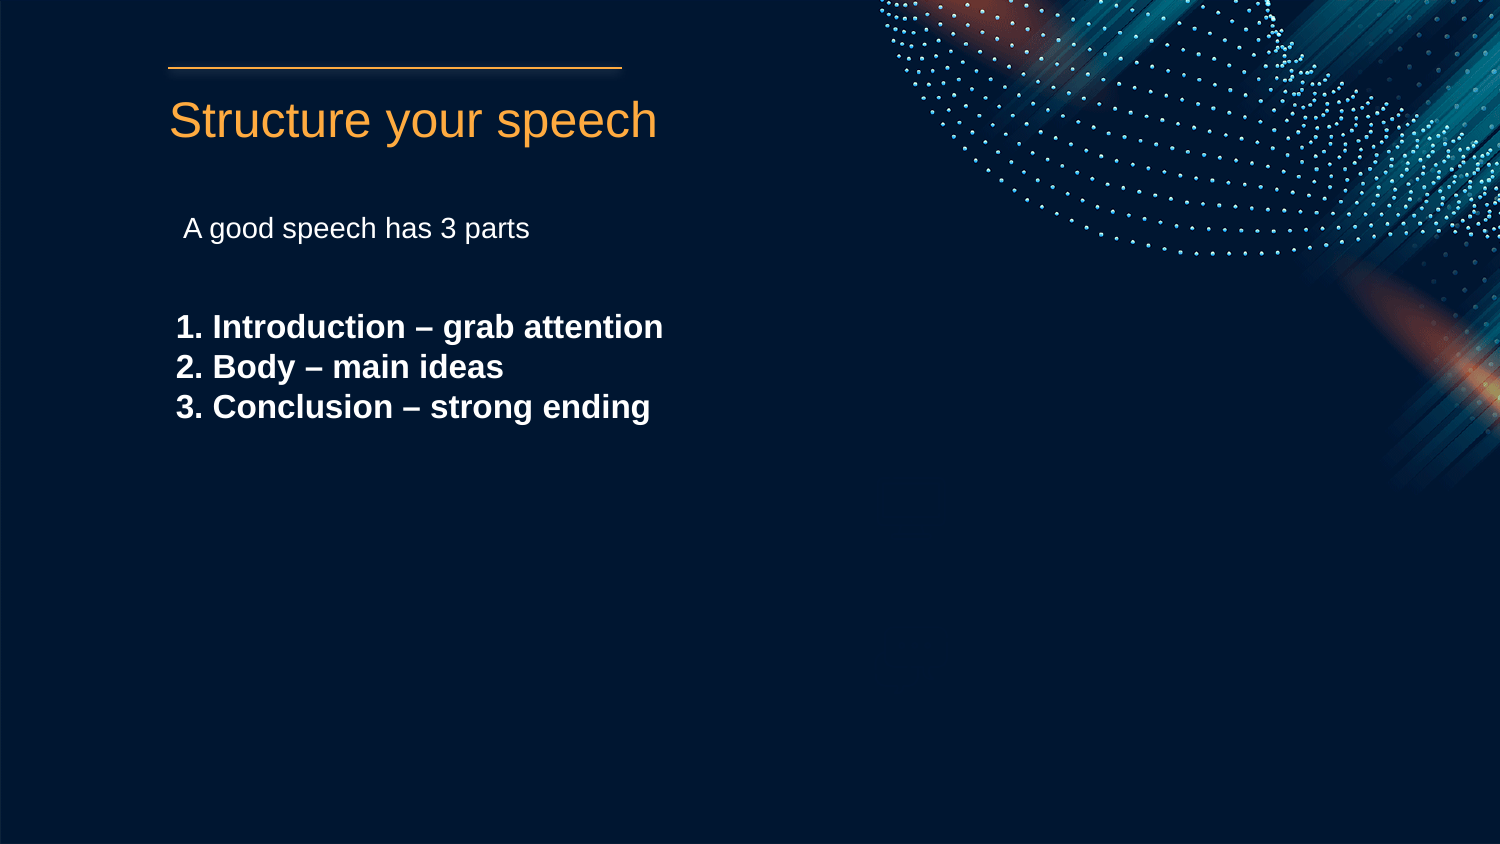

# Structure your speech
A good speech has 3 parts
1. Introduction – grab attention
2. Body – main ideas
3. Conclusion – strong ending